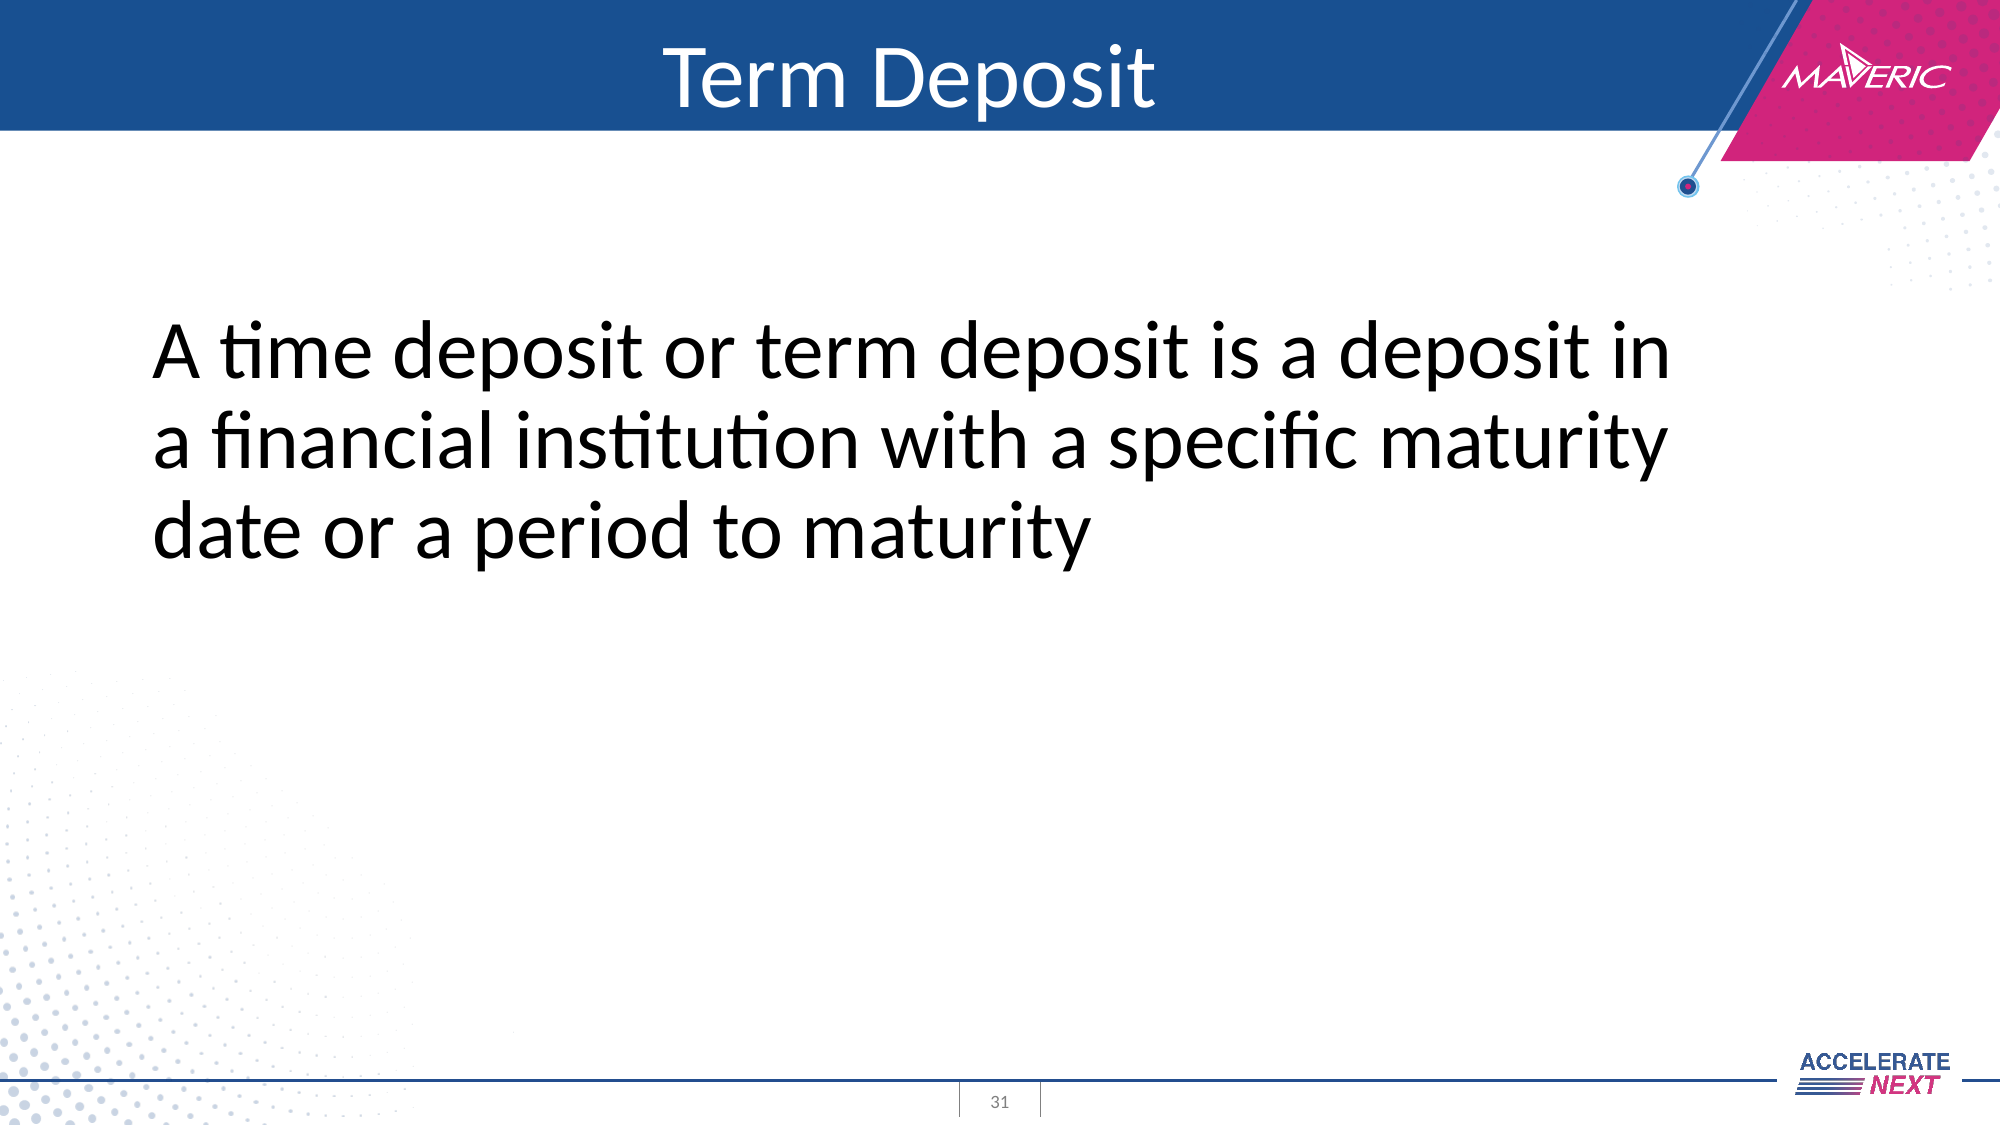

# Term Deposit
A time deposit or term deposit is a deposit in a financial institution with a specific maturity date or a period to maturity
31